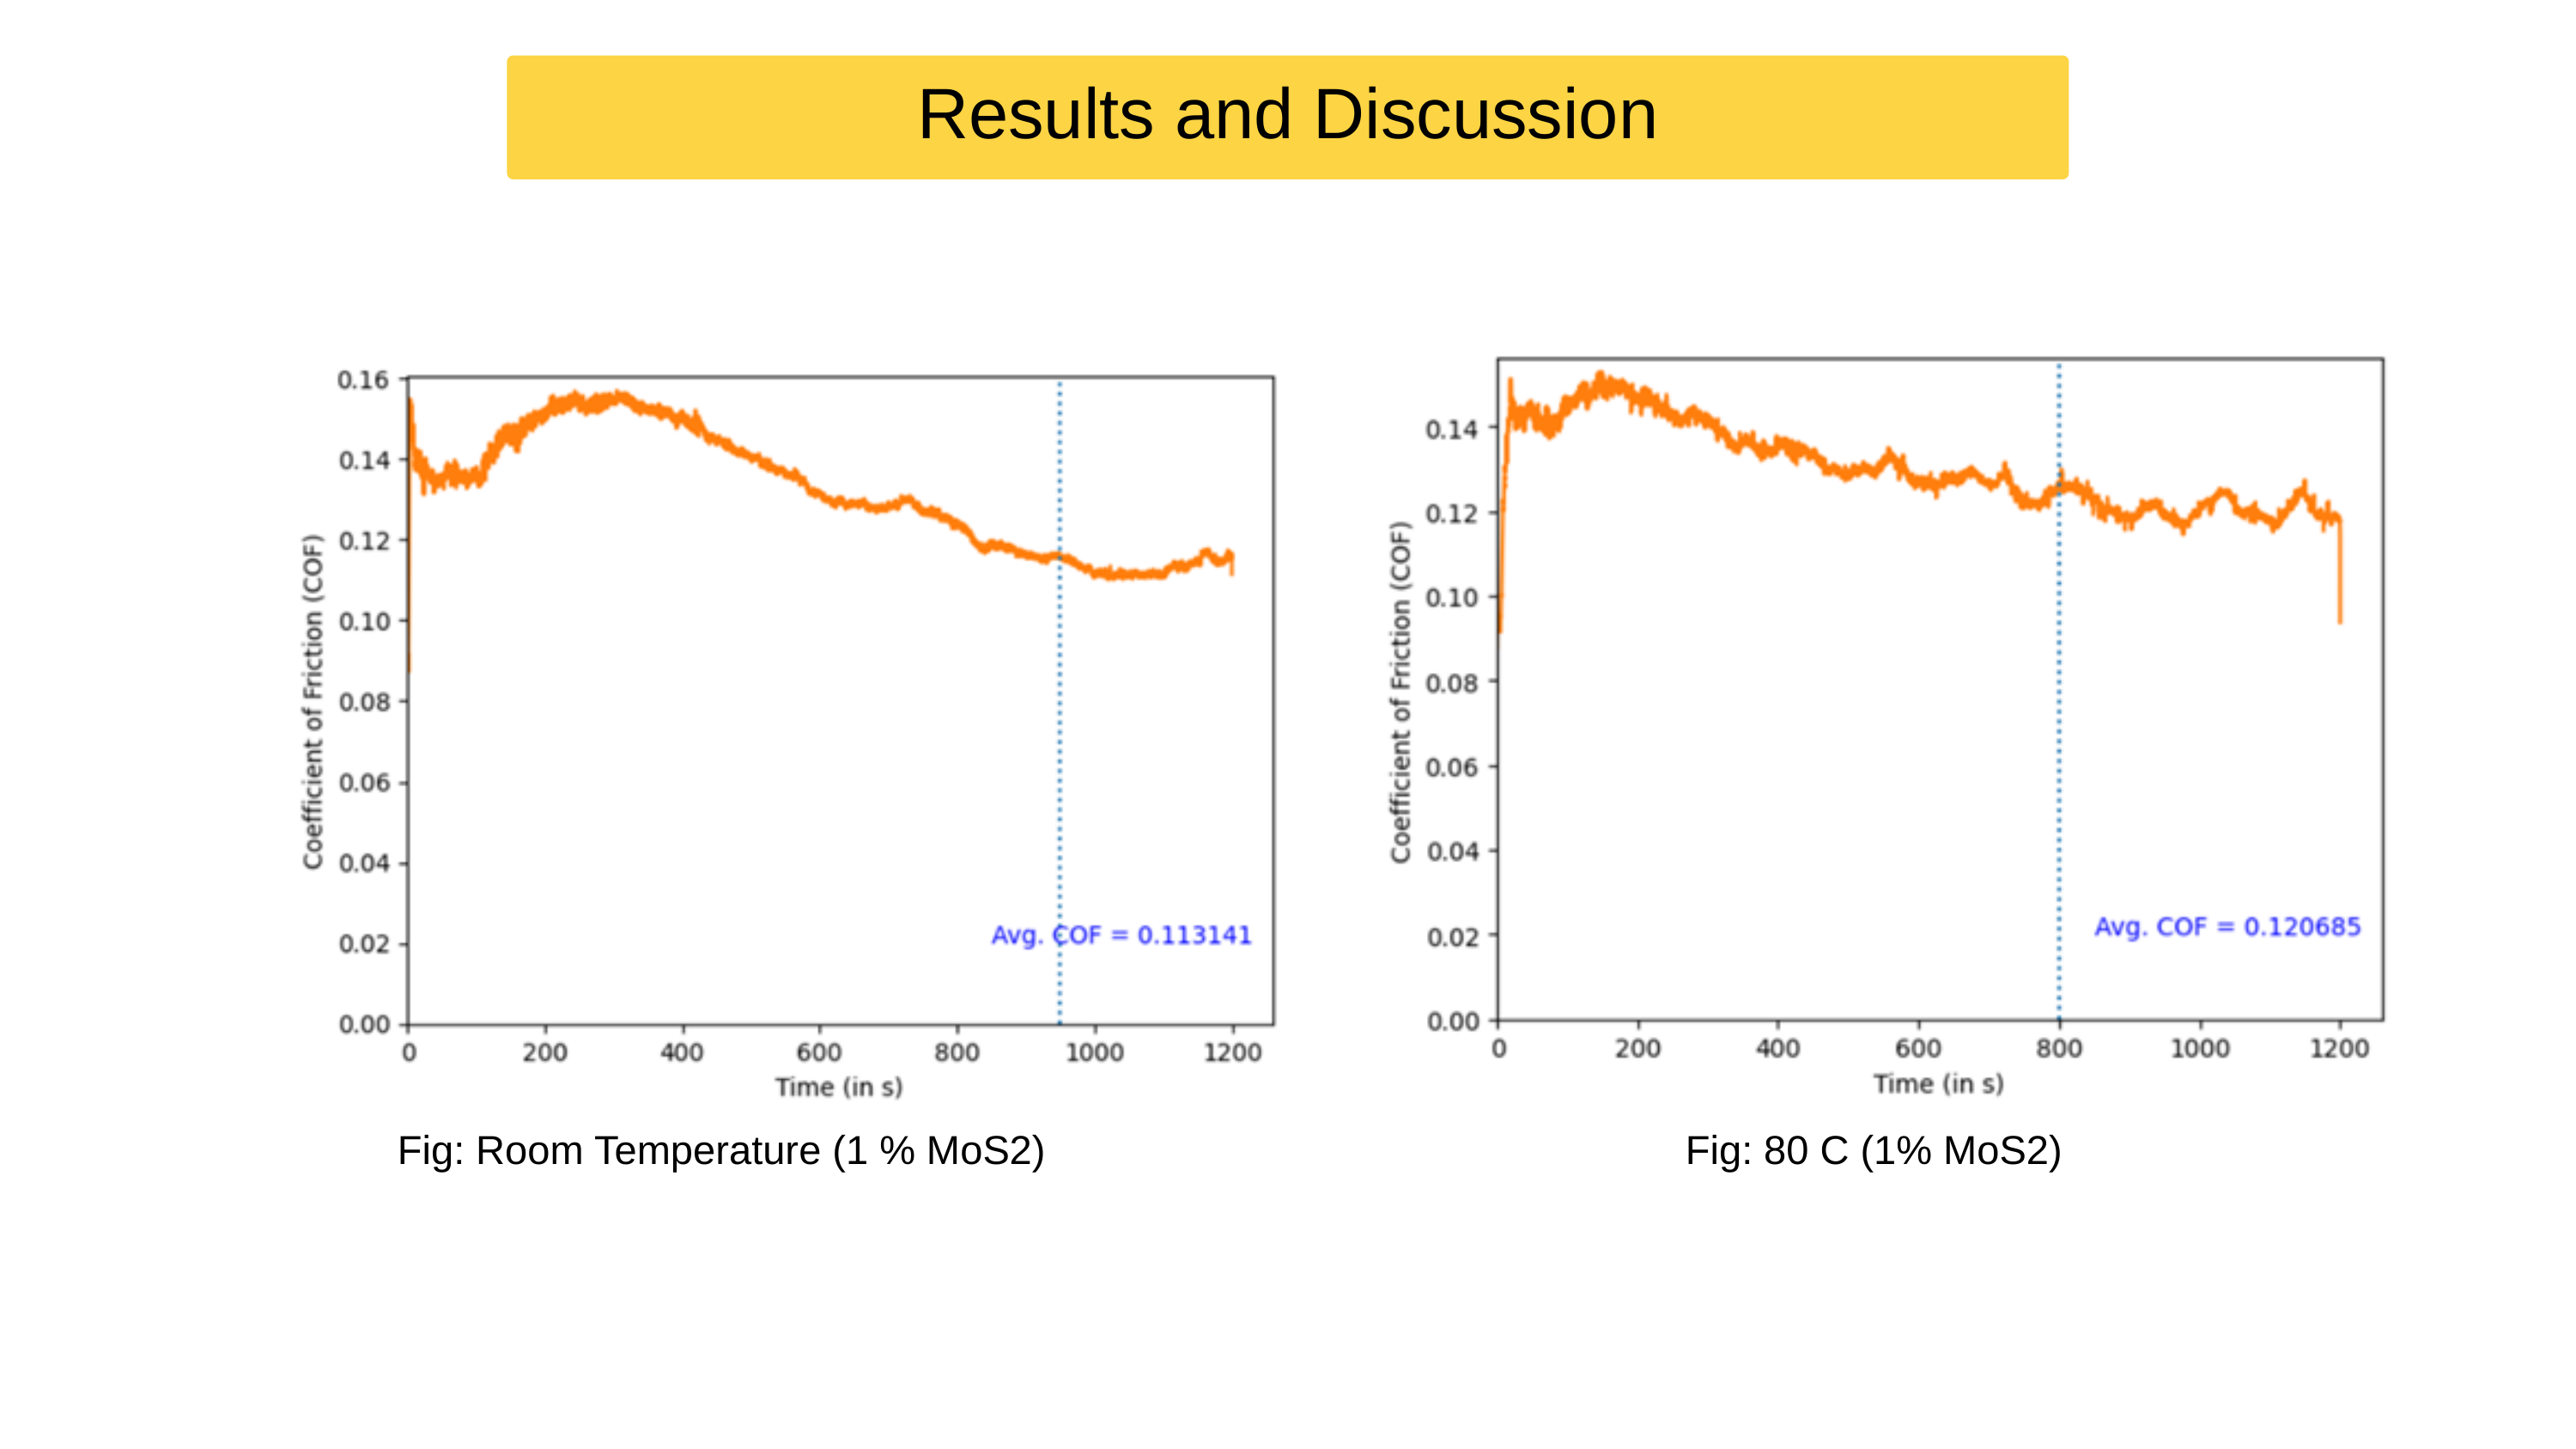

Results and Discussion

Fig: Room Temperature (1 % MoS2)

Fig: 80 C (1% MoS2)